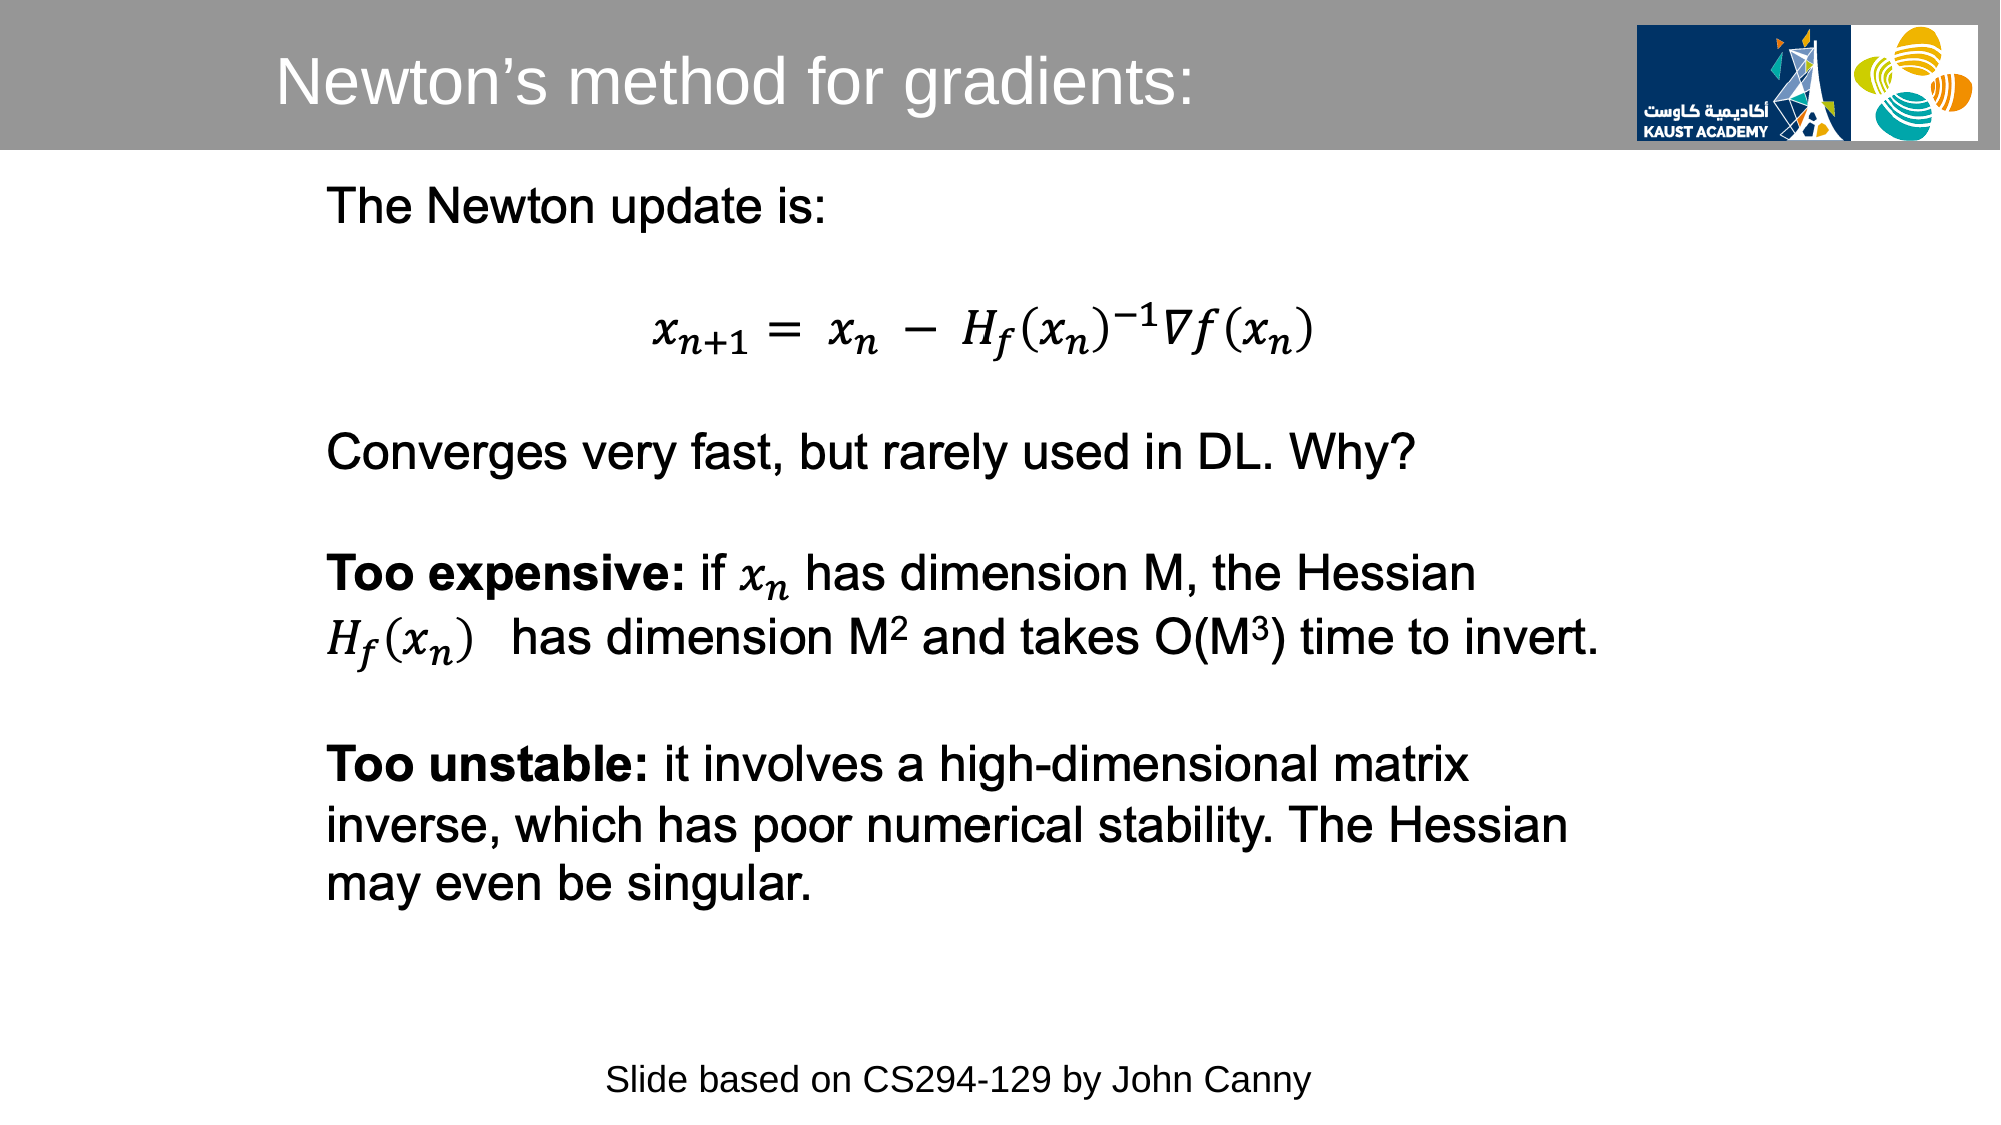

Newton’s method for gradients:

Slide based on CS294-129 by John Canny